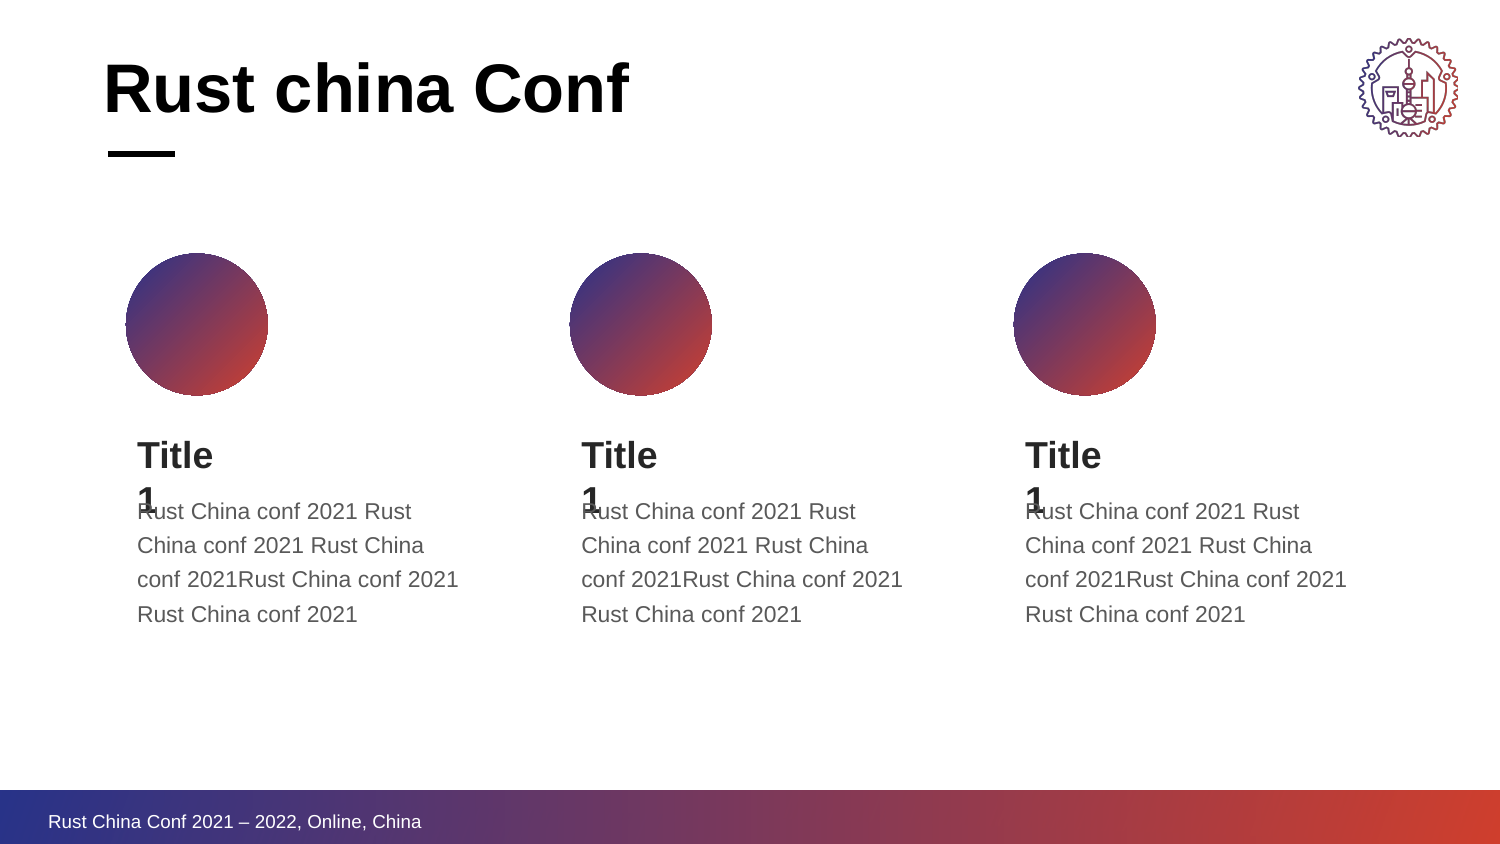

Rust china Conf

Title 1
Rust China conf 2021 Rust China conf 2021 Rust China conf 2021Rust China conf 2021 Rust China conf 2021

Title 1
Rust China conf 2021 Rust China conf 2021 Rust China conf 2021Rust China conf 2021 Rust China conf 2021

Title 1
Rust China conf 2021 Rust China conf 2021 Rust China conf 2021Rust China conf 2021 Rust China conf 2021